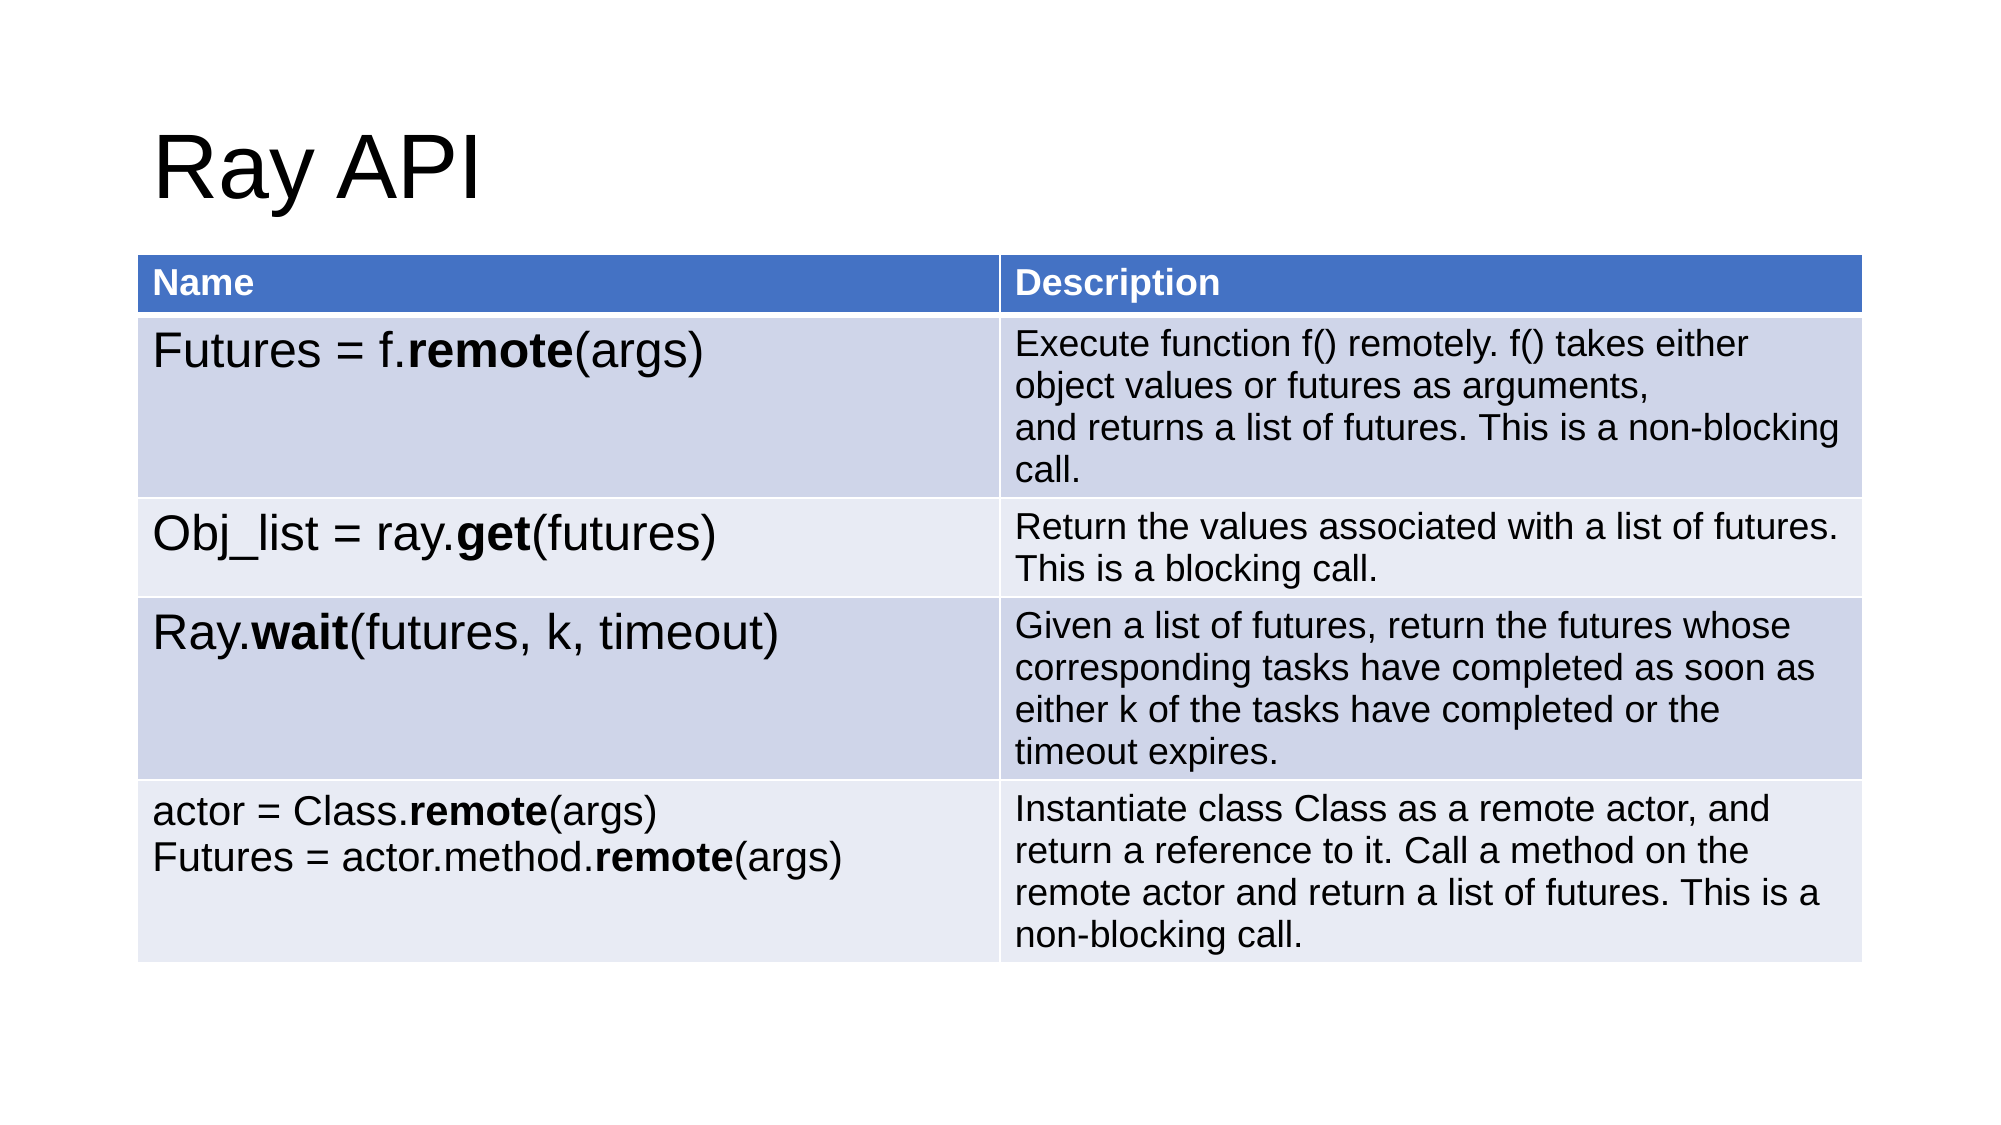

# Ray API
| Name | Description |
| --- | --- |
| Futures = f.remote(args) | Execute function f() remotely. f() takes either object values or futures as arguments, and returns a list of futures. This is a non-blocking call. |
| Obj\_list = ray.get(futures) | Return the values associated with a list of futures. This is a blocking call. |
| Ray.wait(futures, k, timeout) | Given a list of futures, return the futures whose corresponding tasks have completed as soon as either k of the tasks have completed or the timeout expires. |
| actor = Class.remote(args) Futures = actor.method.remote(args) | Instantiate class Class as a remote actor, and return a reference to it. Call a method on the remote actor and return a list of futures. This is a non-blocking call. |